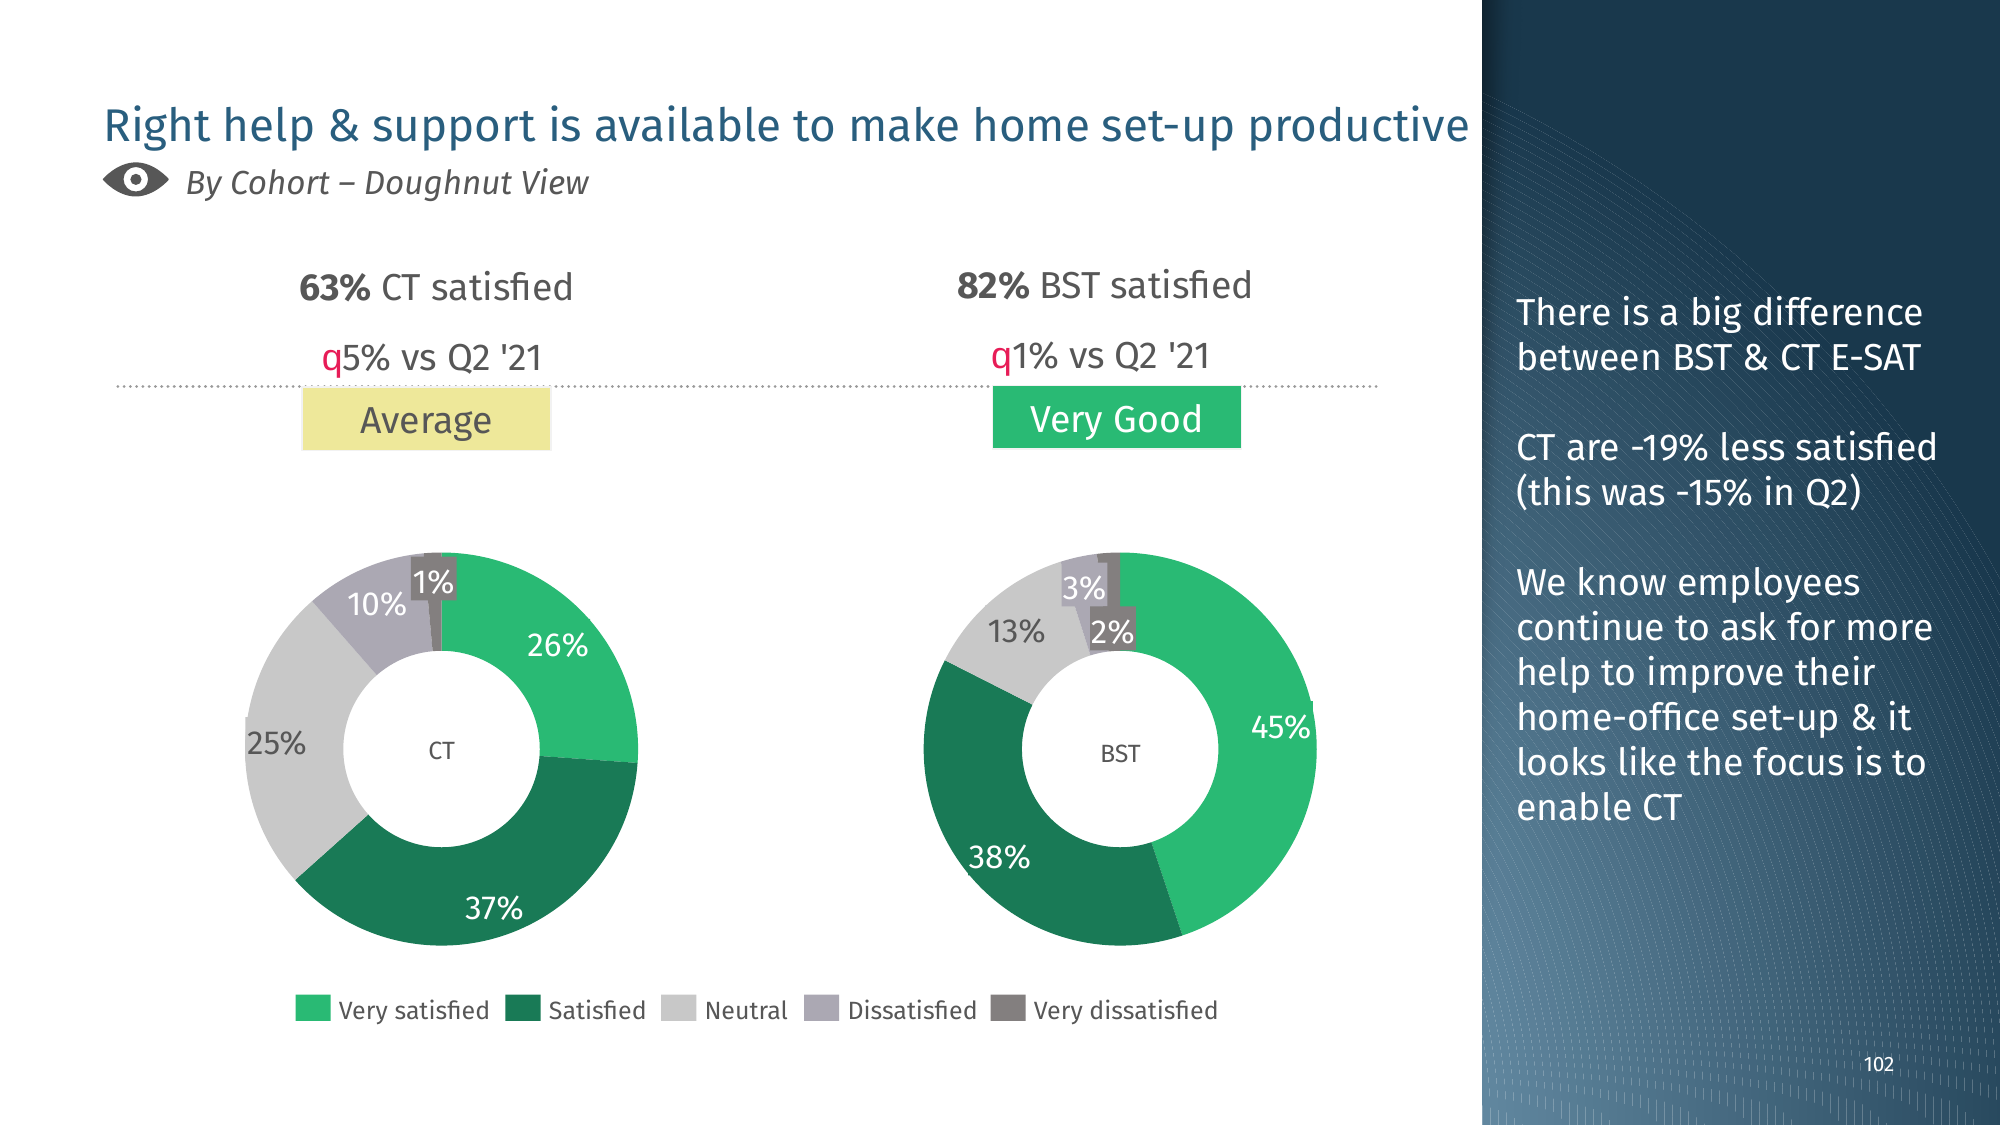

There is a big difference between BST & CT E-SAT

CT are -19% less satisfied (this was -15% in Q2)

We know employees continue to ask for more help to improve their home-office set-up & it looks like the focus is to enable CT
# Right help & support is available to make home set-up productive

By Cohort – Doughnut View
82% BST satisfied

q1% vs Q2 '21
63% CT satisfied

q5% vs Q2 '21
Very Good
Average

### Chart

| Category |  |
|---|---|

### Chart

| Category |  |
|---|---|
1%
3%
10%
13%
2%
26%
CT
BST
45%
25%
38%
37%
Very satisfied
Satisfied
Neutral
Dissatisfied
Very dissatisfied